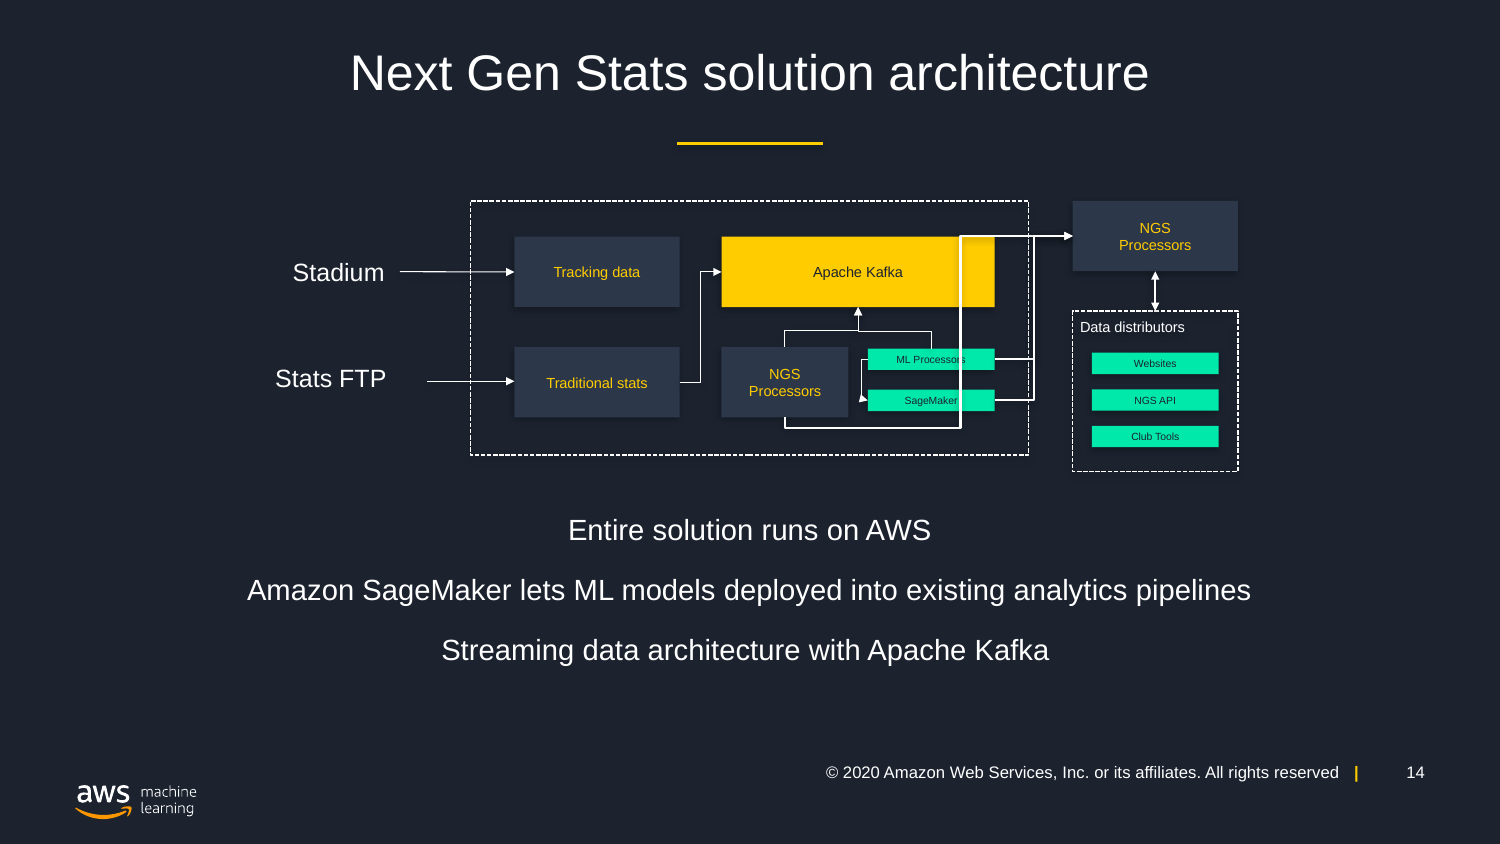

# Next Gen Stats solution architecture

NGS Processors
Tracking data
Apache Kafka
Stadium
Data distributors
Traditional stats
NGS Processors
ML Processors
Websites
Stats FTP
NGS API
SageMaker
Club Tools
Entire solution runs on AWS
Amazon SageMaker lets ML models deployed into existing analytics pipelines
Streaming data architecture with Apache Kafka